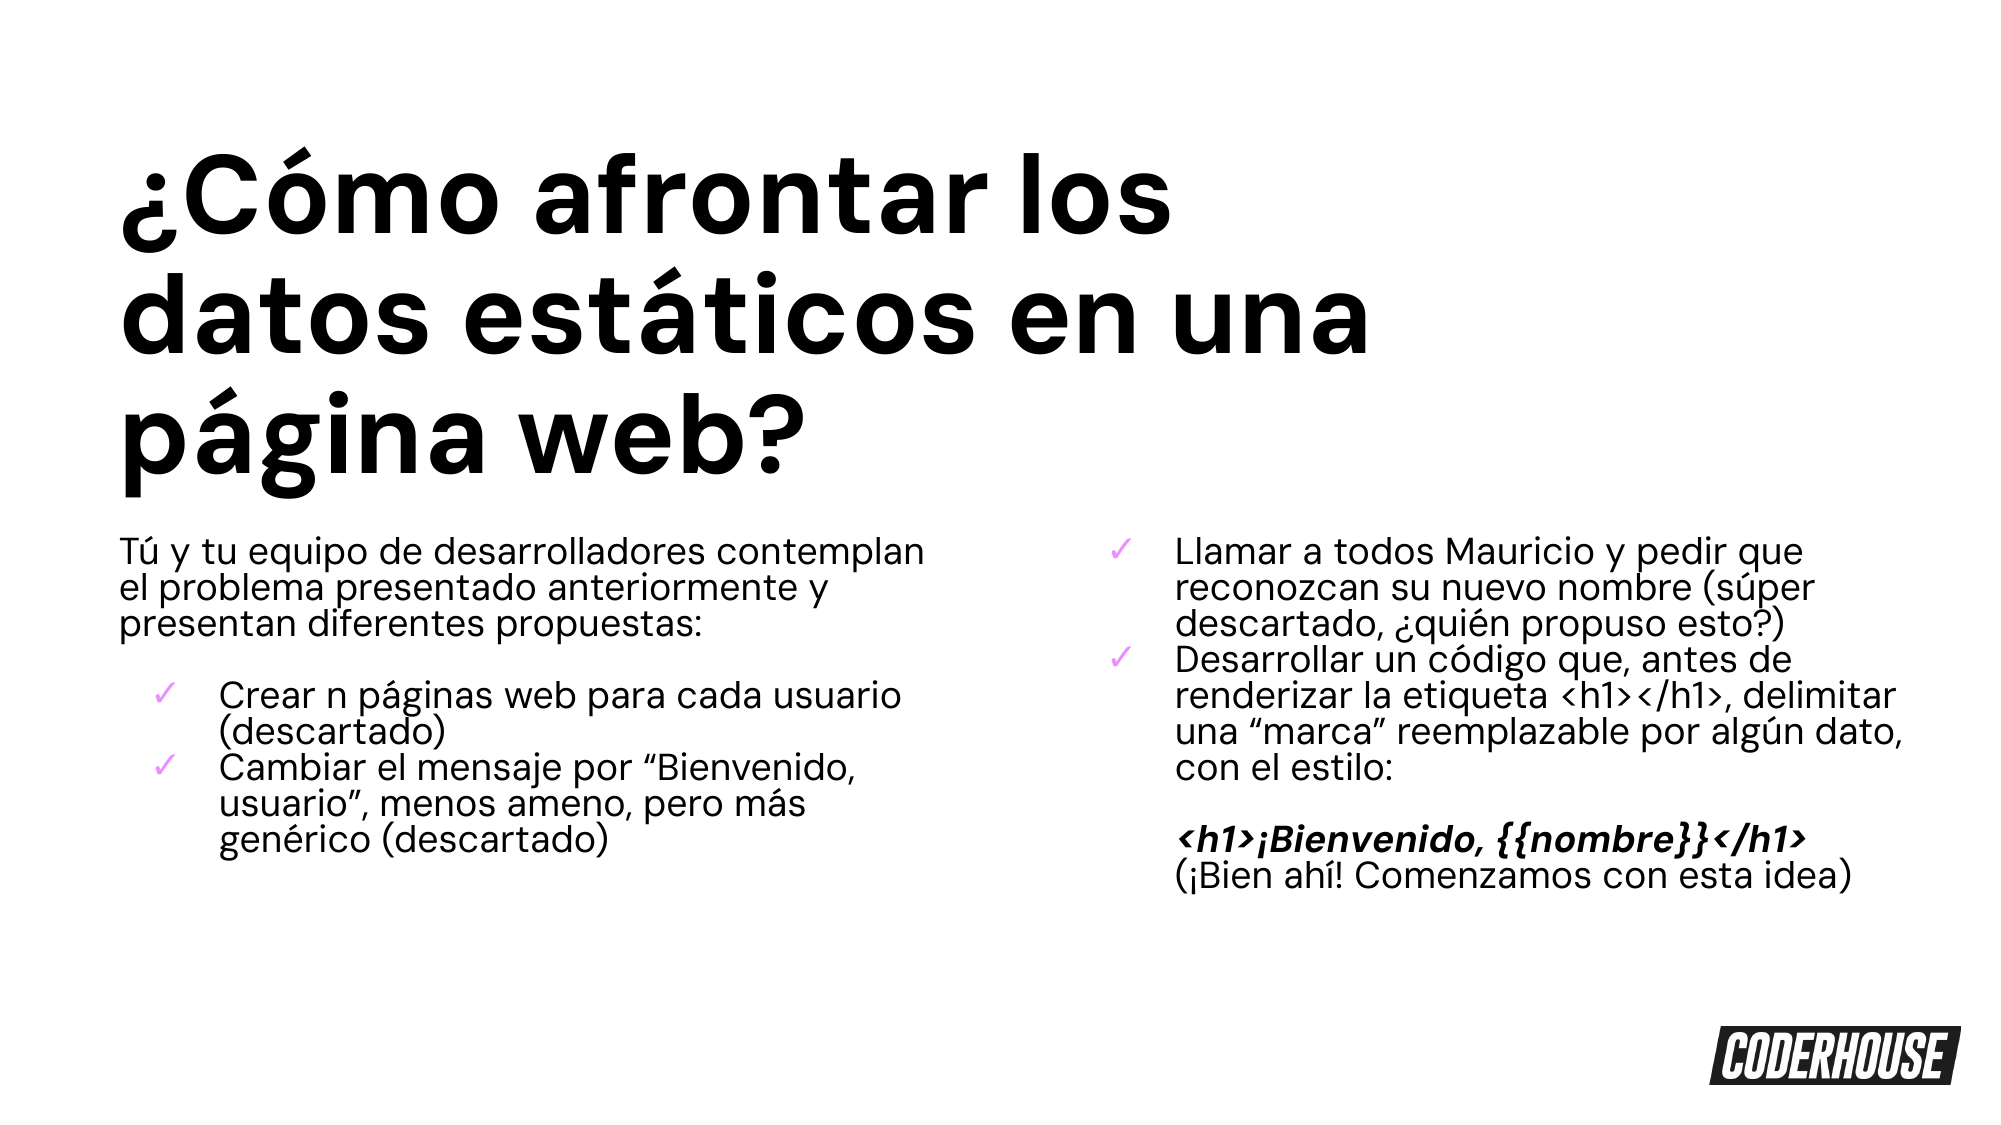

¿Cómo afrontar los datos estáticos en una página web?
Tú y tu equipo de desarrolladores contemplan el problema presentado anteriormente y presentan diferentes propuestas:

Crear n páginas web para cada usuario (descartado)
Cambiar el mensaje por “Bienvenido, usuario”, menos ameno, pero más genérico (descartado)
Llamar a todos Mauricio y pedir que reconozcan su nuevo nombre (súper descartado, ¿quién propuso esto?)
Desarrollar un código que, antes de renderizar la etiqueta <h1></h1>, delimitar una “marca” reemplazable por algún dato, con el estilo:

<h1>¡Bienvenido, {{nombre}}</h1>
(¡Bien ahí! Comenzamos con esta idea)